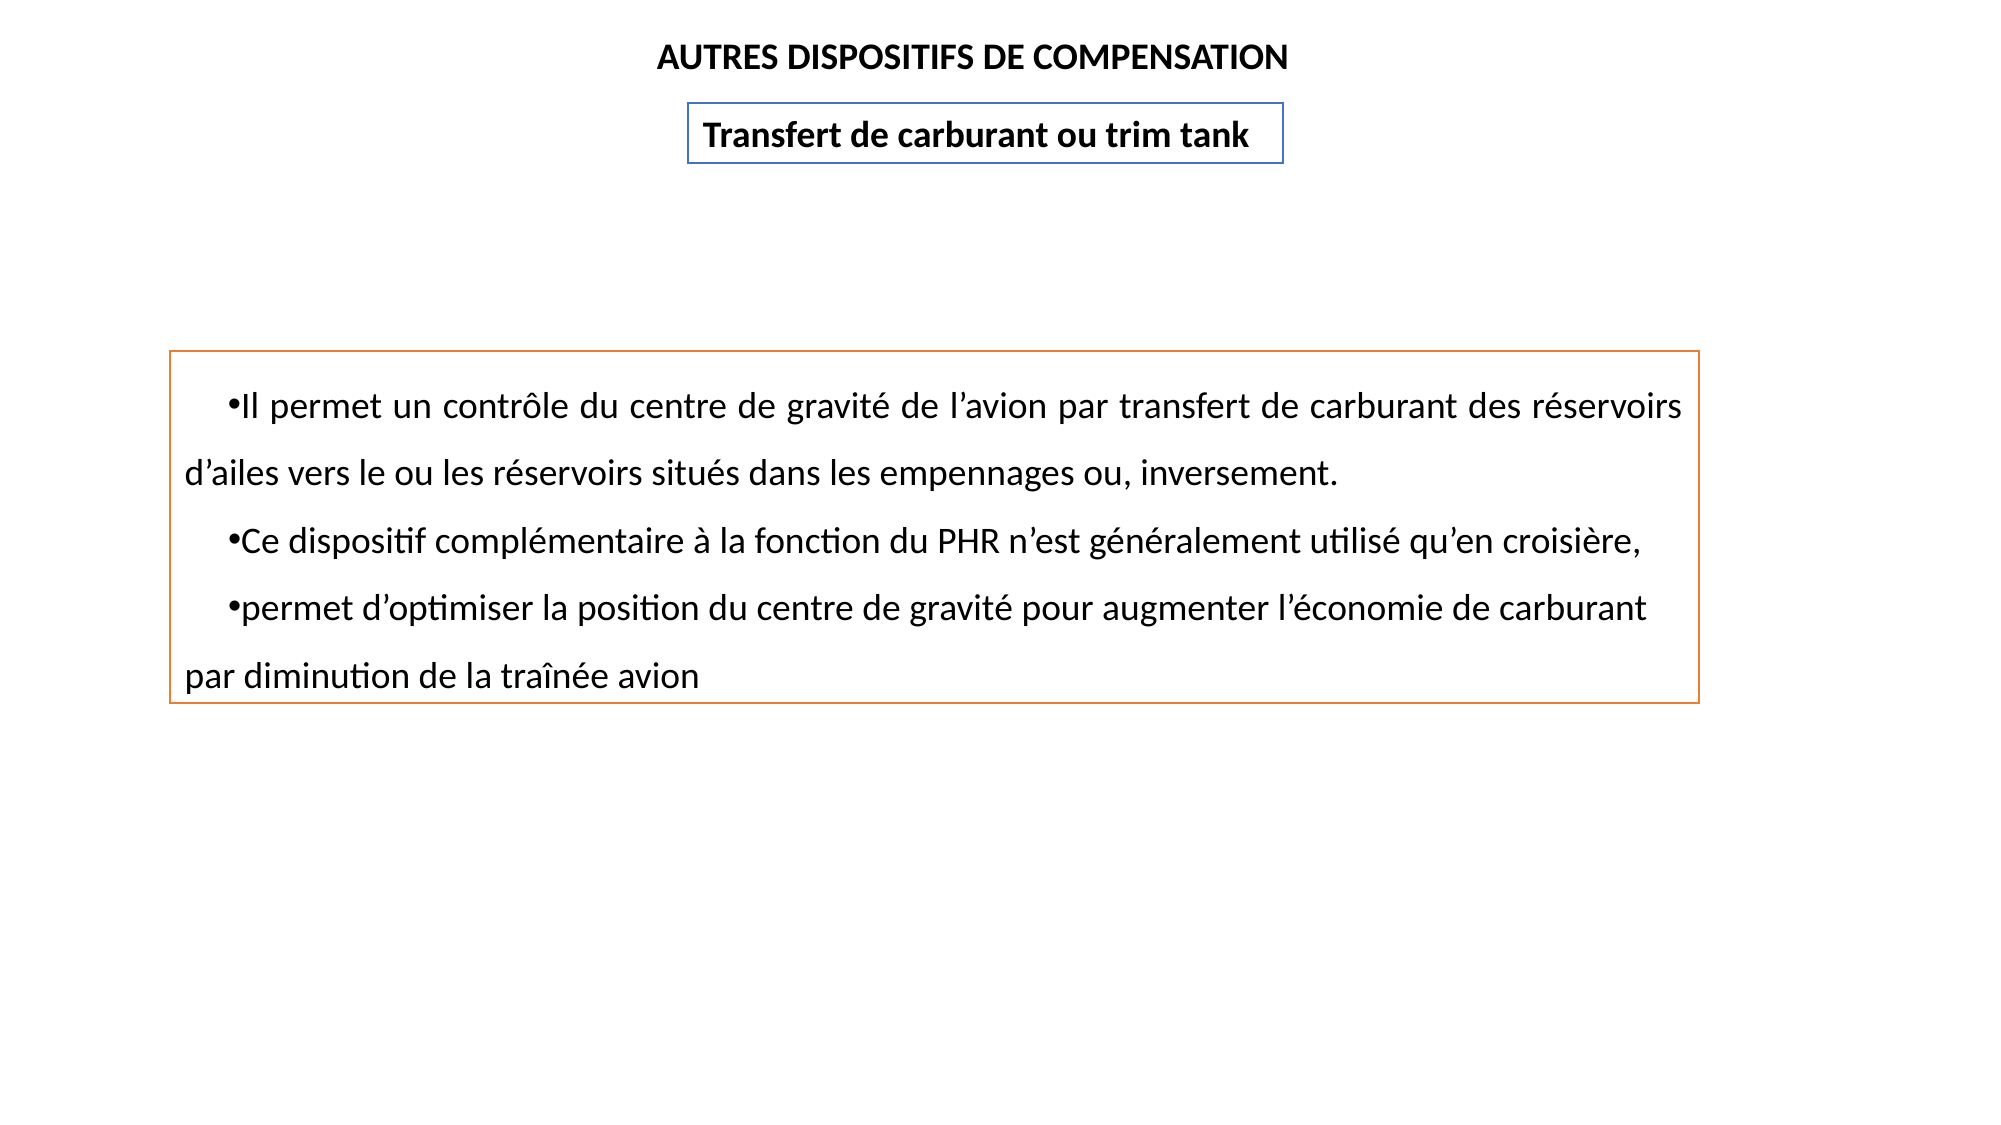

AUTRES DISPOSITIFS DE COMPENSATION
Transfert de carburant ou trim tank
Il permet un contrôle du centre de gravité de l’avion par transfert de carburant des réservoirs d’ailes vers le ou les réservoirs situés dans les empennages ou, inversement.
Ce dispositif complémentaire à la fonction du PHR n’est généralement utilisé qu’en croisière,
permet d’optimiser la position du centre de gravité pour augmenter l’économie de carburant par diminution de la traînée avion